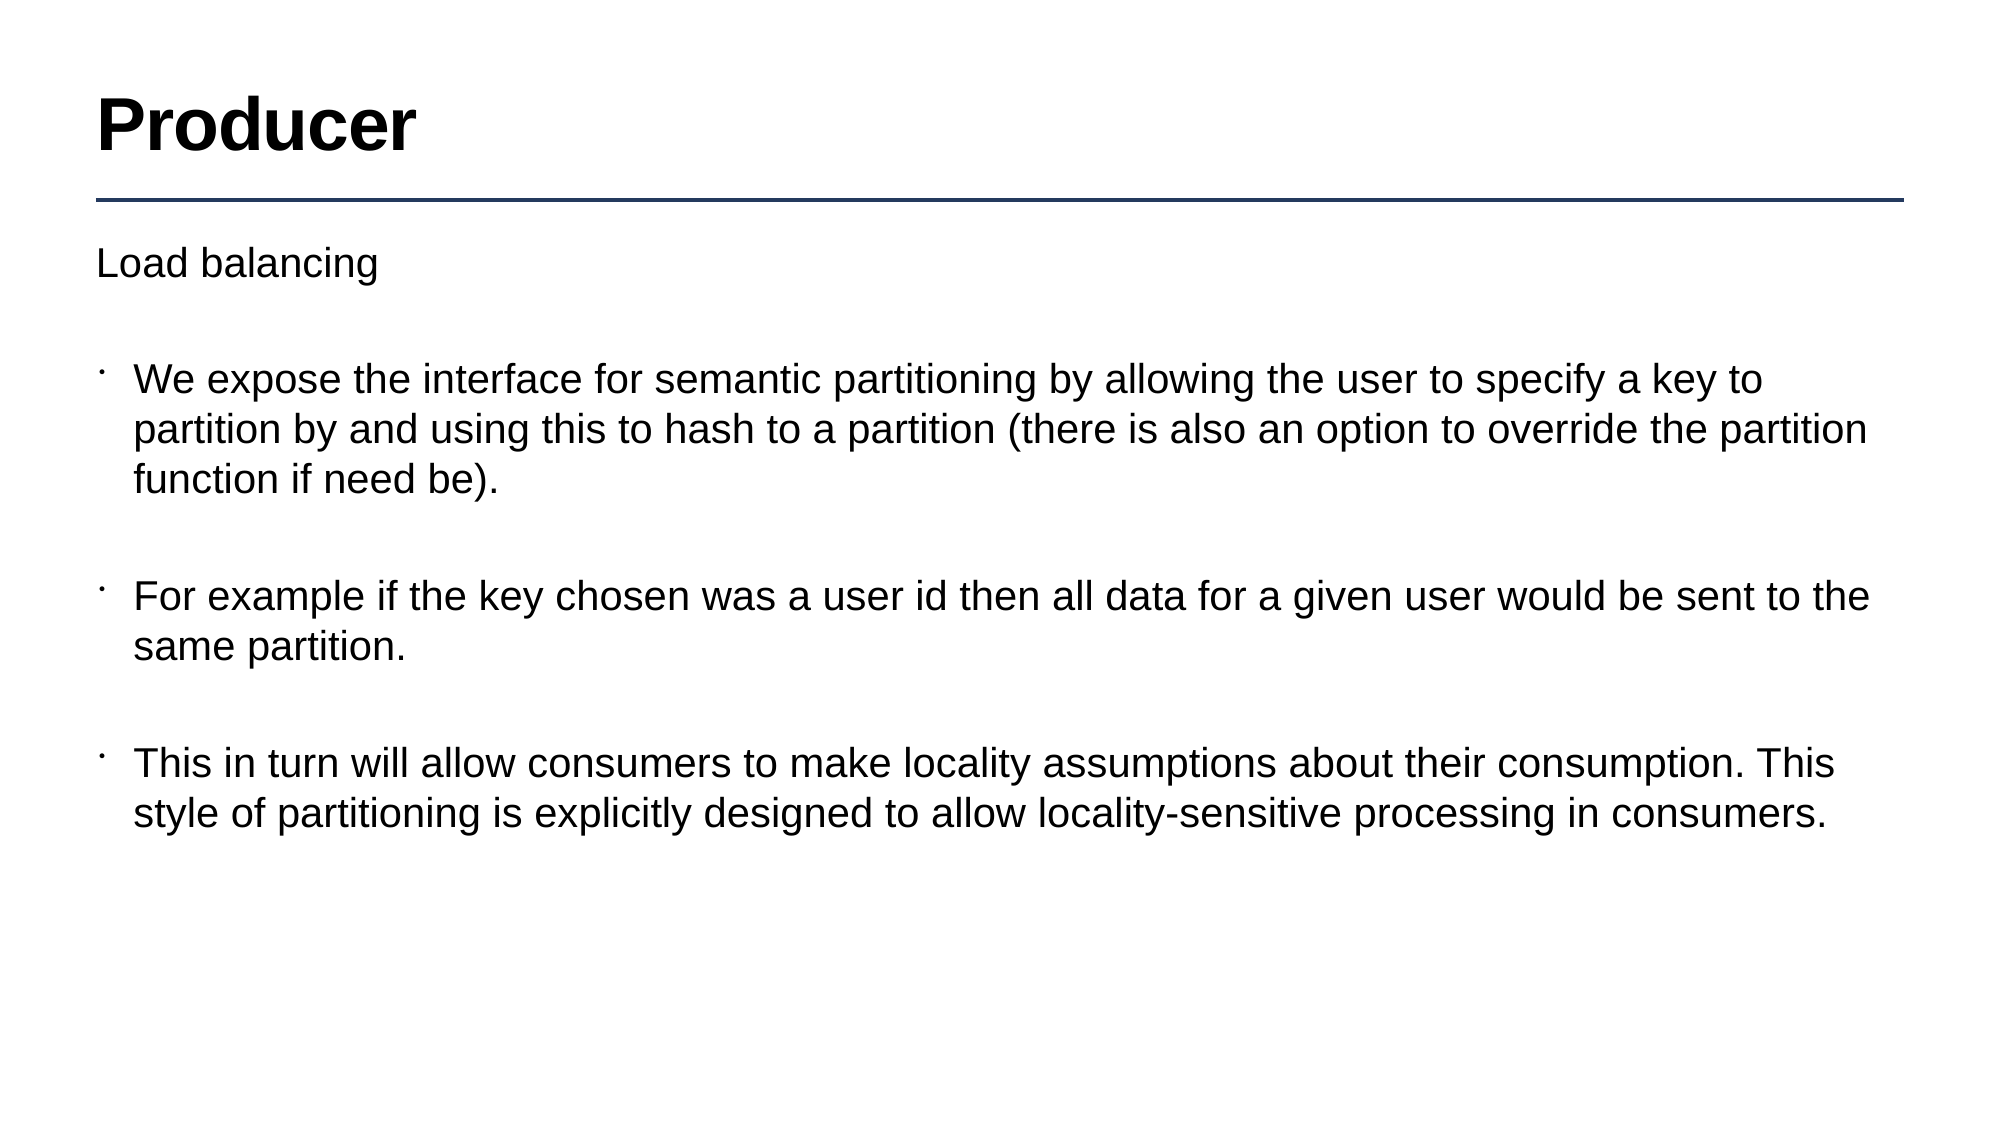

# Producer
Load balancing

We expose the interface for semantic partitioning by allowing the user to specify a key to partition by and using this to hash to a partition (there is also an option to override the partition function if need be).

For example if the key chosen was a user id then all data for a given user would be sent to the same partition.

This in turn will allow consumers to make locality assumptions about their consumption. This style of partitioning is explicitly designed to allow locality-sensitive processing in consumers.